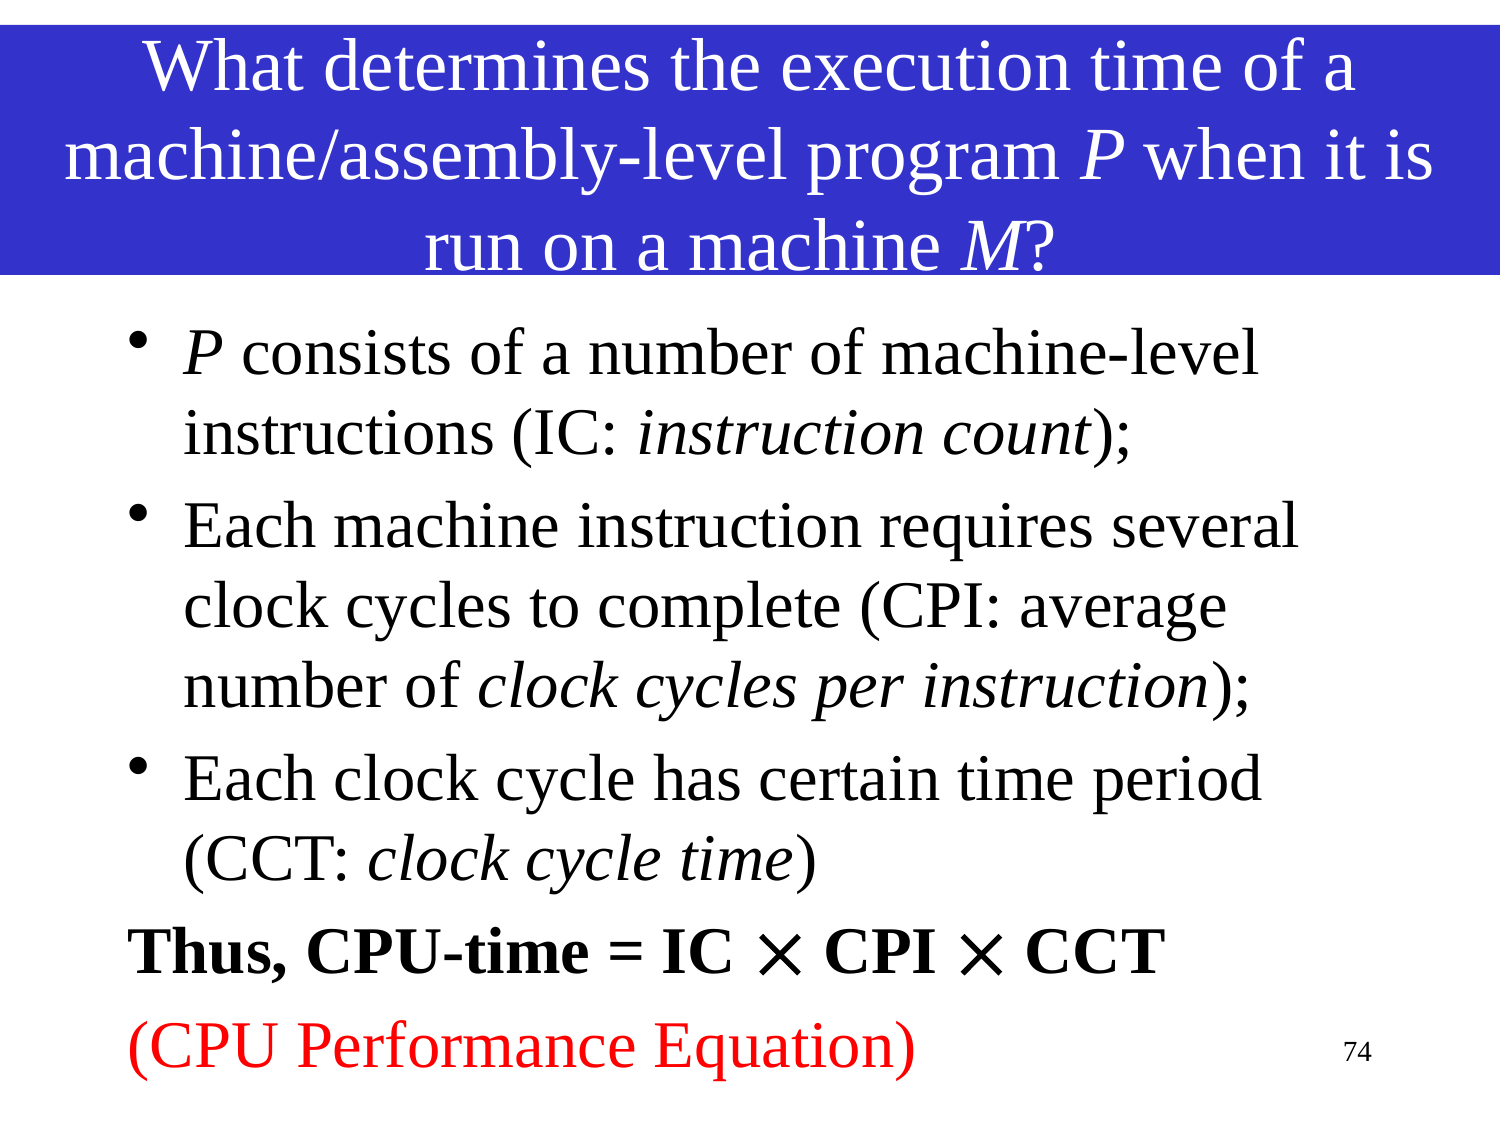

# What determines the execution time of a machine/assembly-level program P when it is run on a machine M?
P consists of a number of machine-level instructions (IC: instruction count);
Each machine instruction requires several clock cycles to complete (CPI: average number of clock cycles per instruction);
Each clock cycle has certain time period (CCT: clock cycle time)
Thus, CPU-time = IC × CPI × CCT
(CPU Performance Equation)
74